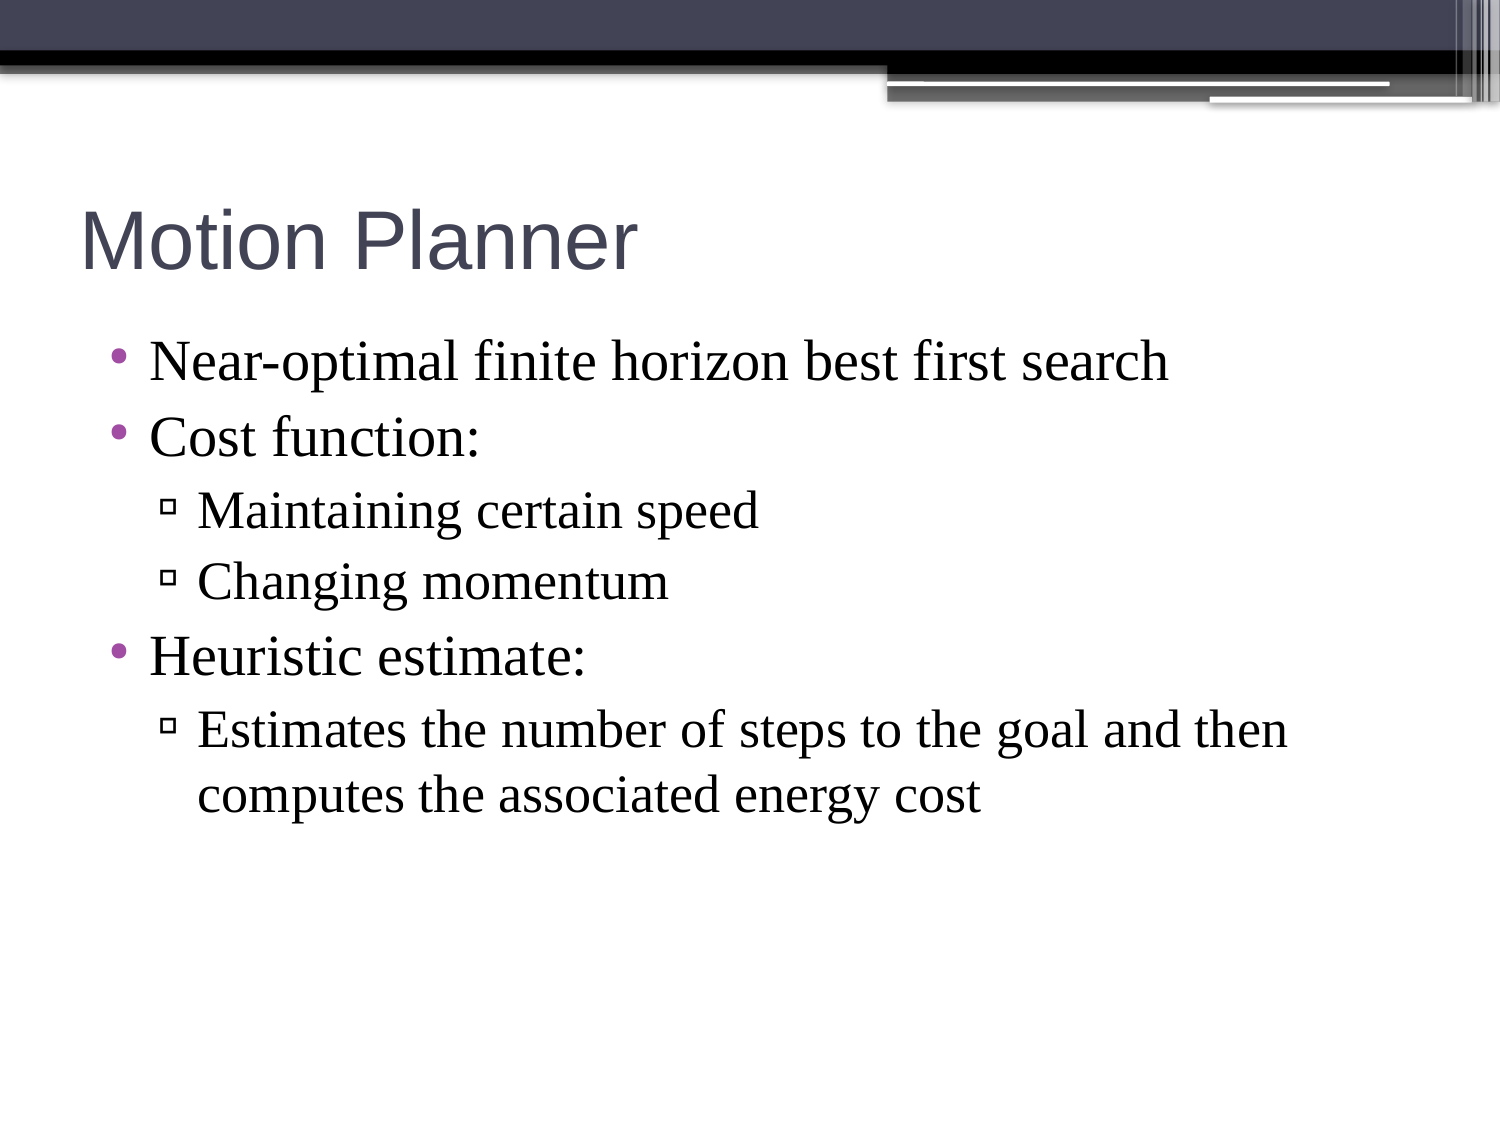

# Motion Planner
Near-optimal finite horizon best first search
Cost function:
Maintaining certain speed
Changing momentum
Heuristic estimate:
Estimates the number of steps to the goal and then computes the associated energy cost